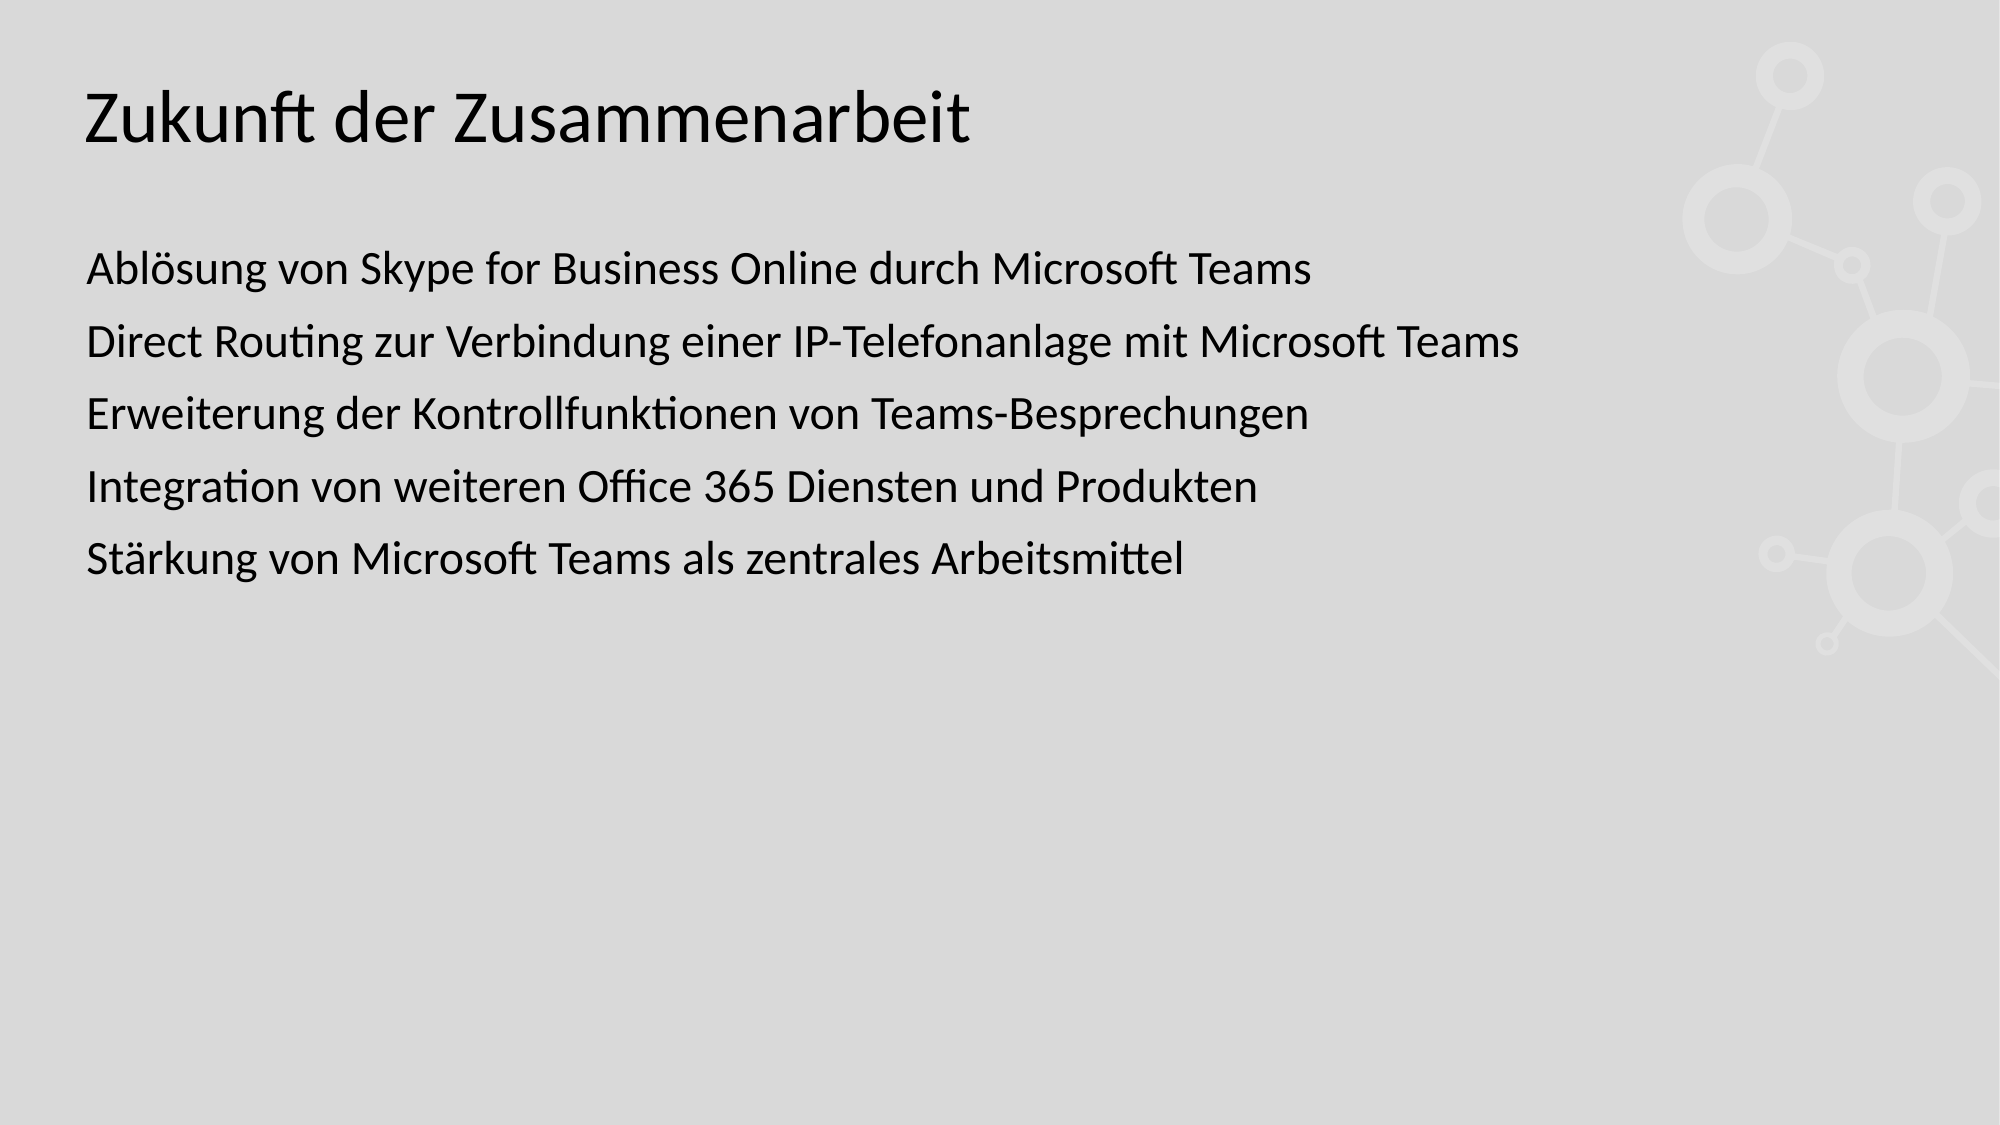

# Zukunft der Zusammenarbeit

Ablösung von Skype for Business Online durch Microsoft Teams
Direct Routing zur Verbindung einer IP-Telefonanlage mit Microsoft Teams
Erweiterung der Kontrollfunktionen von Teams-Besprechungen
Integration von weiteren Office 365 Diensten und Produkten
Stärkung von Microsoft Teams als zentrales Arbeitsmittel